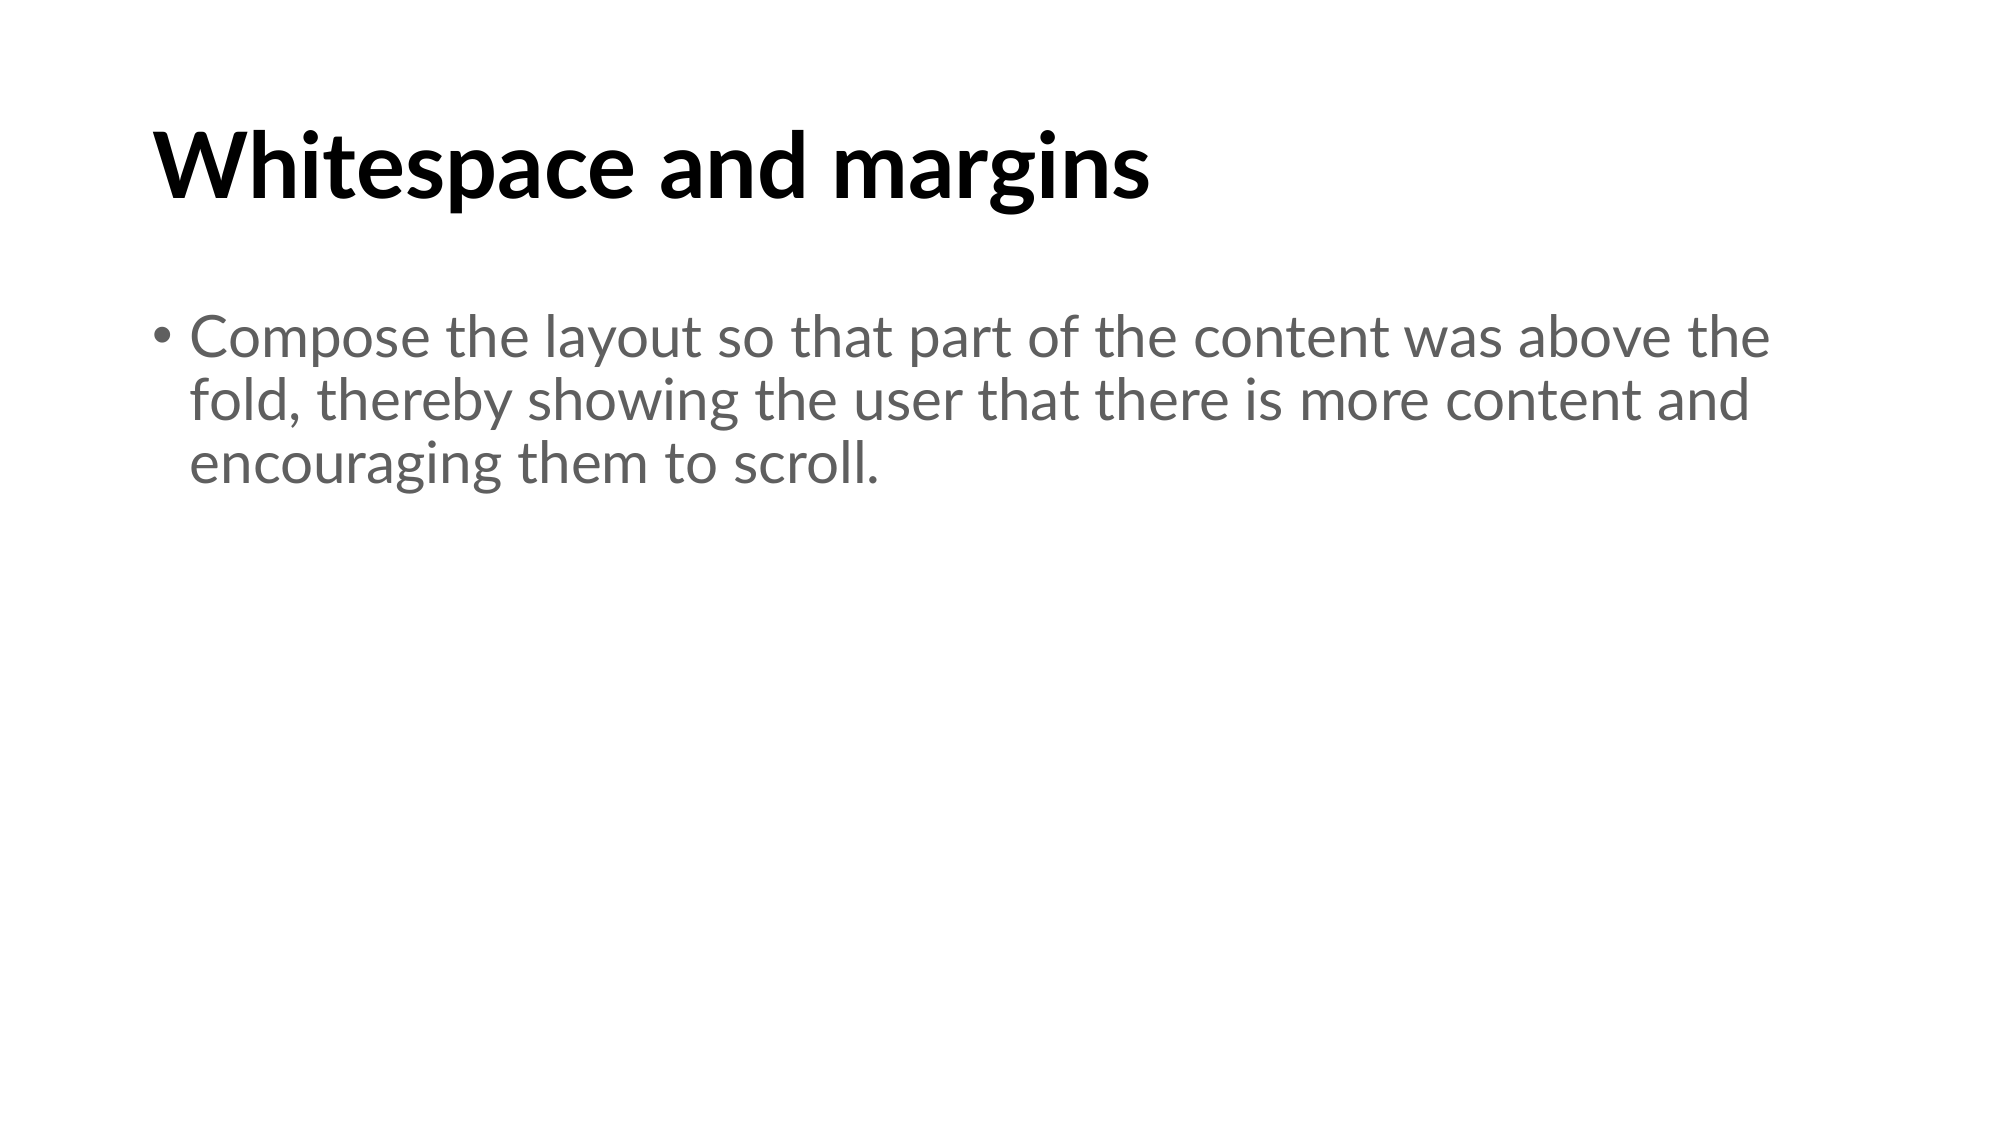

# Whitespace and margins
Compose the layout so that part of the content was above the fold, thereby showing the user that there is more content and encouraging them to scroll.